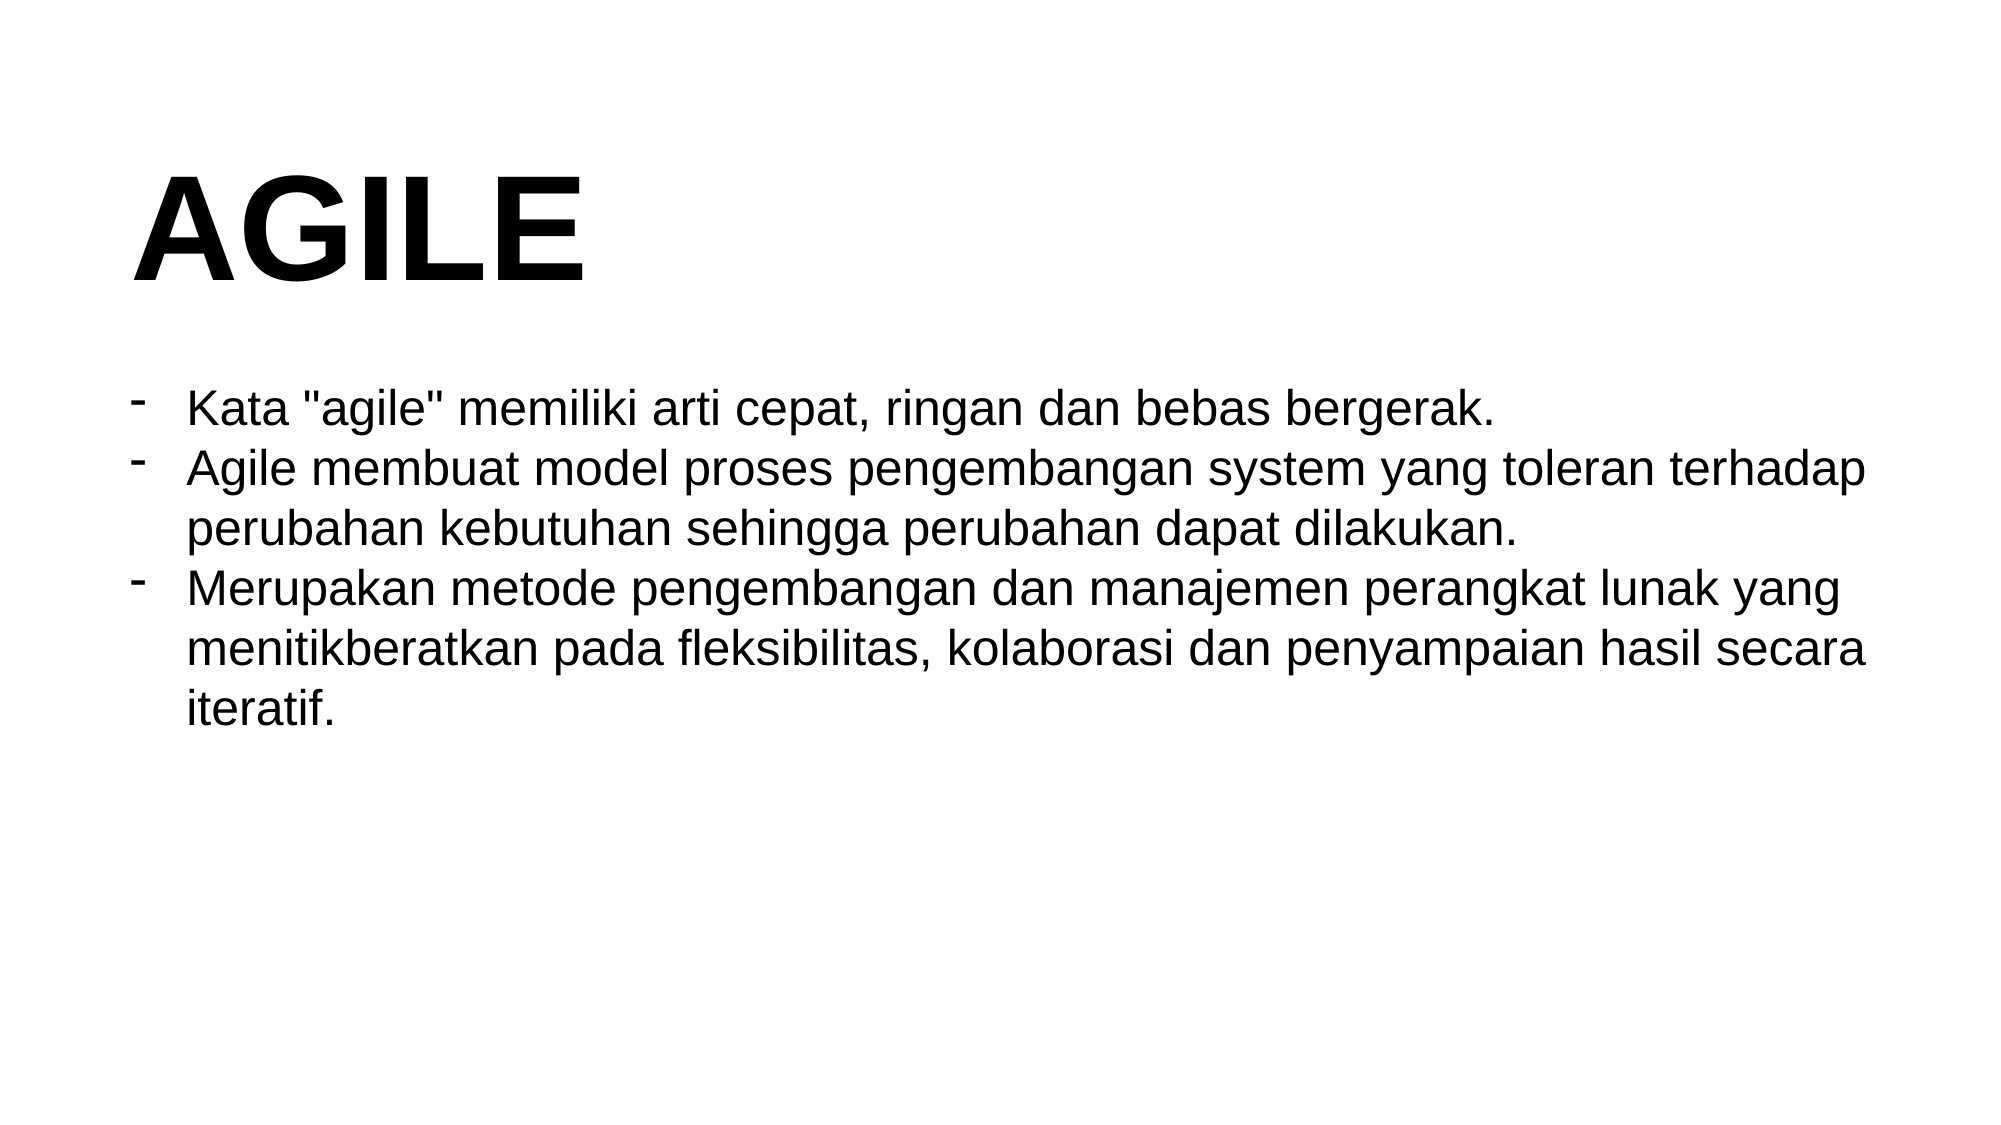

AGILE
Kata "agile" memiliki arti cepat, ringan dan bebas bergerak.
Agile membuat model proses pengembangan system yang toleran terhadap perubahan kebutuhan sehingga perubahan dapat dilakukan.
Merupakan metode pengembangan dan manajemen perangkat lunak yang menitikberatkan pada fleksibilitas, kolaborasi dan penyampaian hasil secara iteratif.